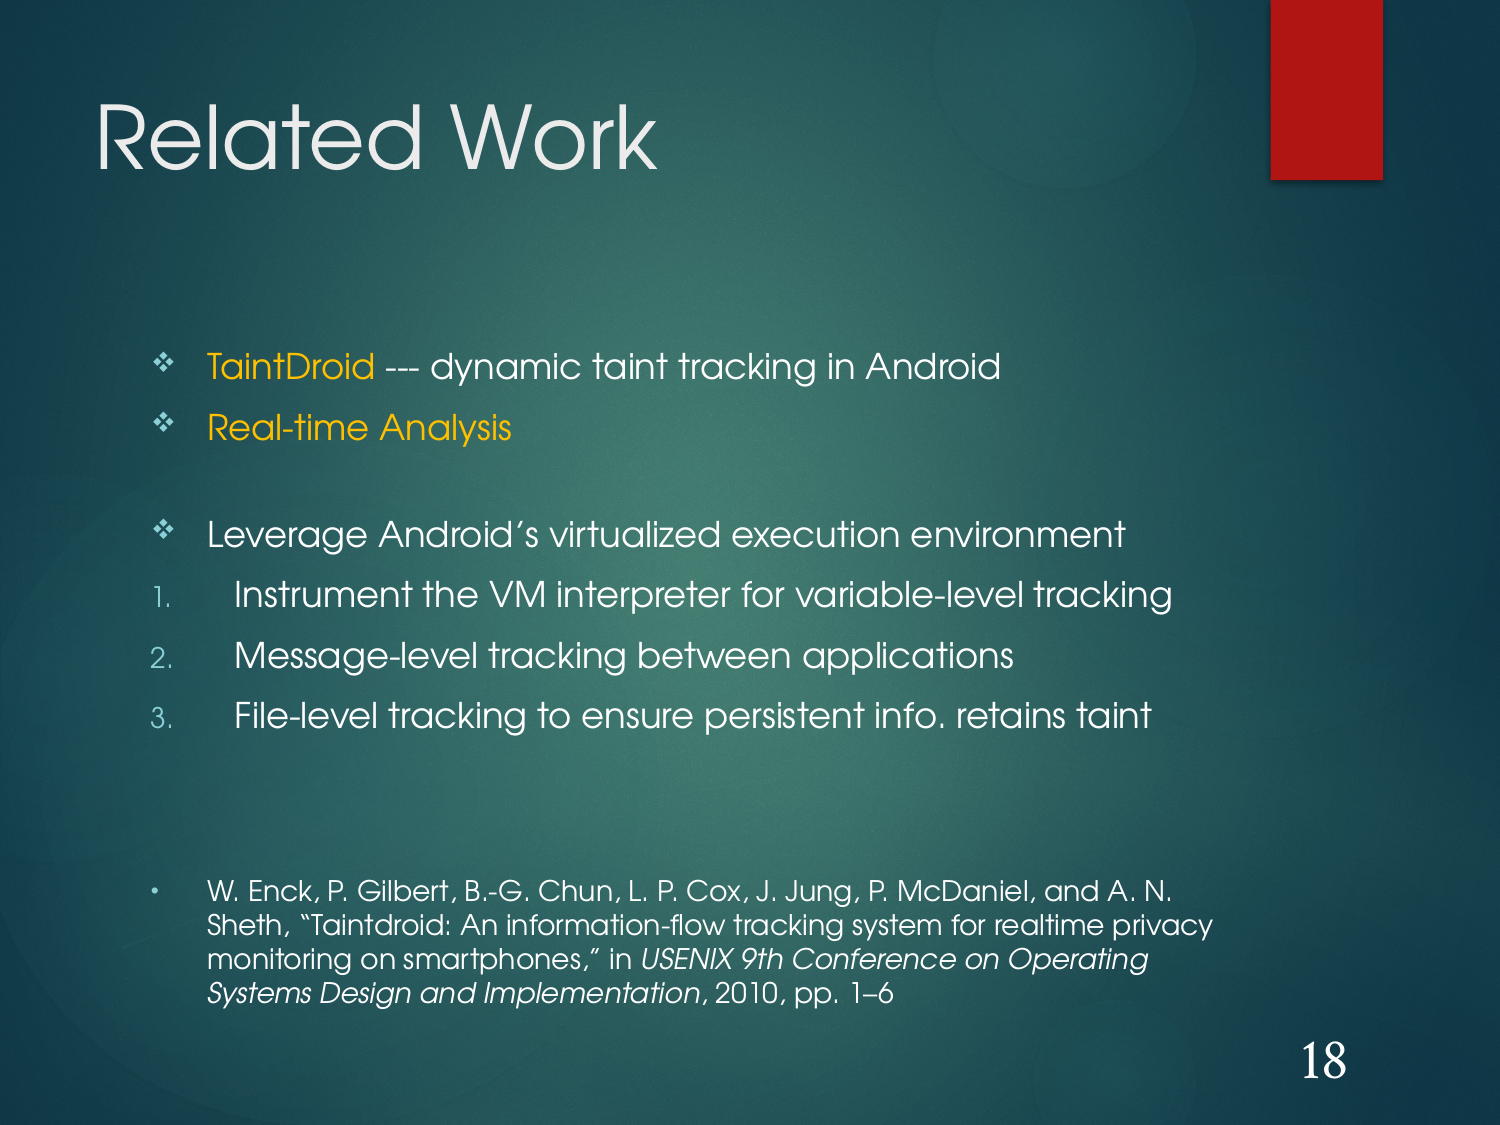

# Related Work
TaintDroid --- dynamic taint tracking in Android
Real-time Analysis

Leverage Android’s virtualized execution environment
Instrument the VM interpreter for variable-level tracking
Message-level tracking between applications
File-level tracking to ensure persistent info. retains taint

W. Enck, P. Gilbert, B.-G. Chun, L. P. Cox, J. Jung, P. McDaniel, and A. N. Sheth, “Taintdroid: An information-flow tracking system for realtime privacy monitoring on smartphones,” in USENIX 9th Conference on Operating Systems Design and Implementation, 2010, pp. 1–6

18